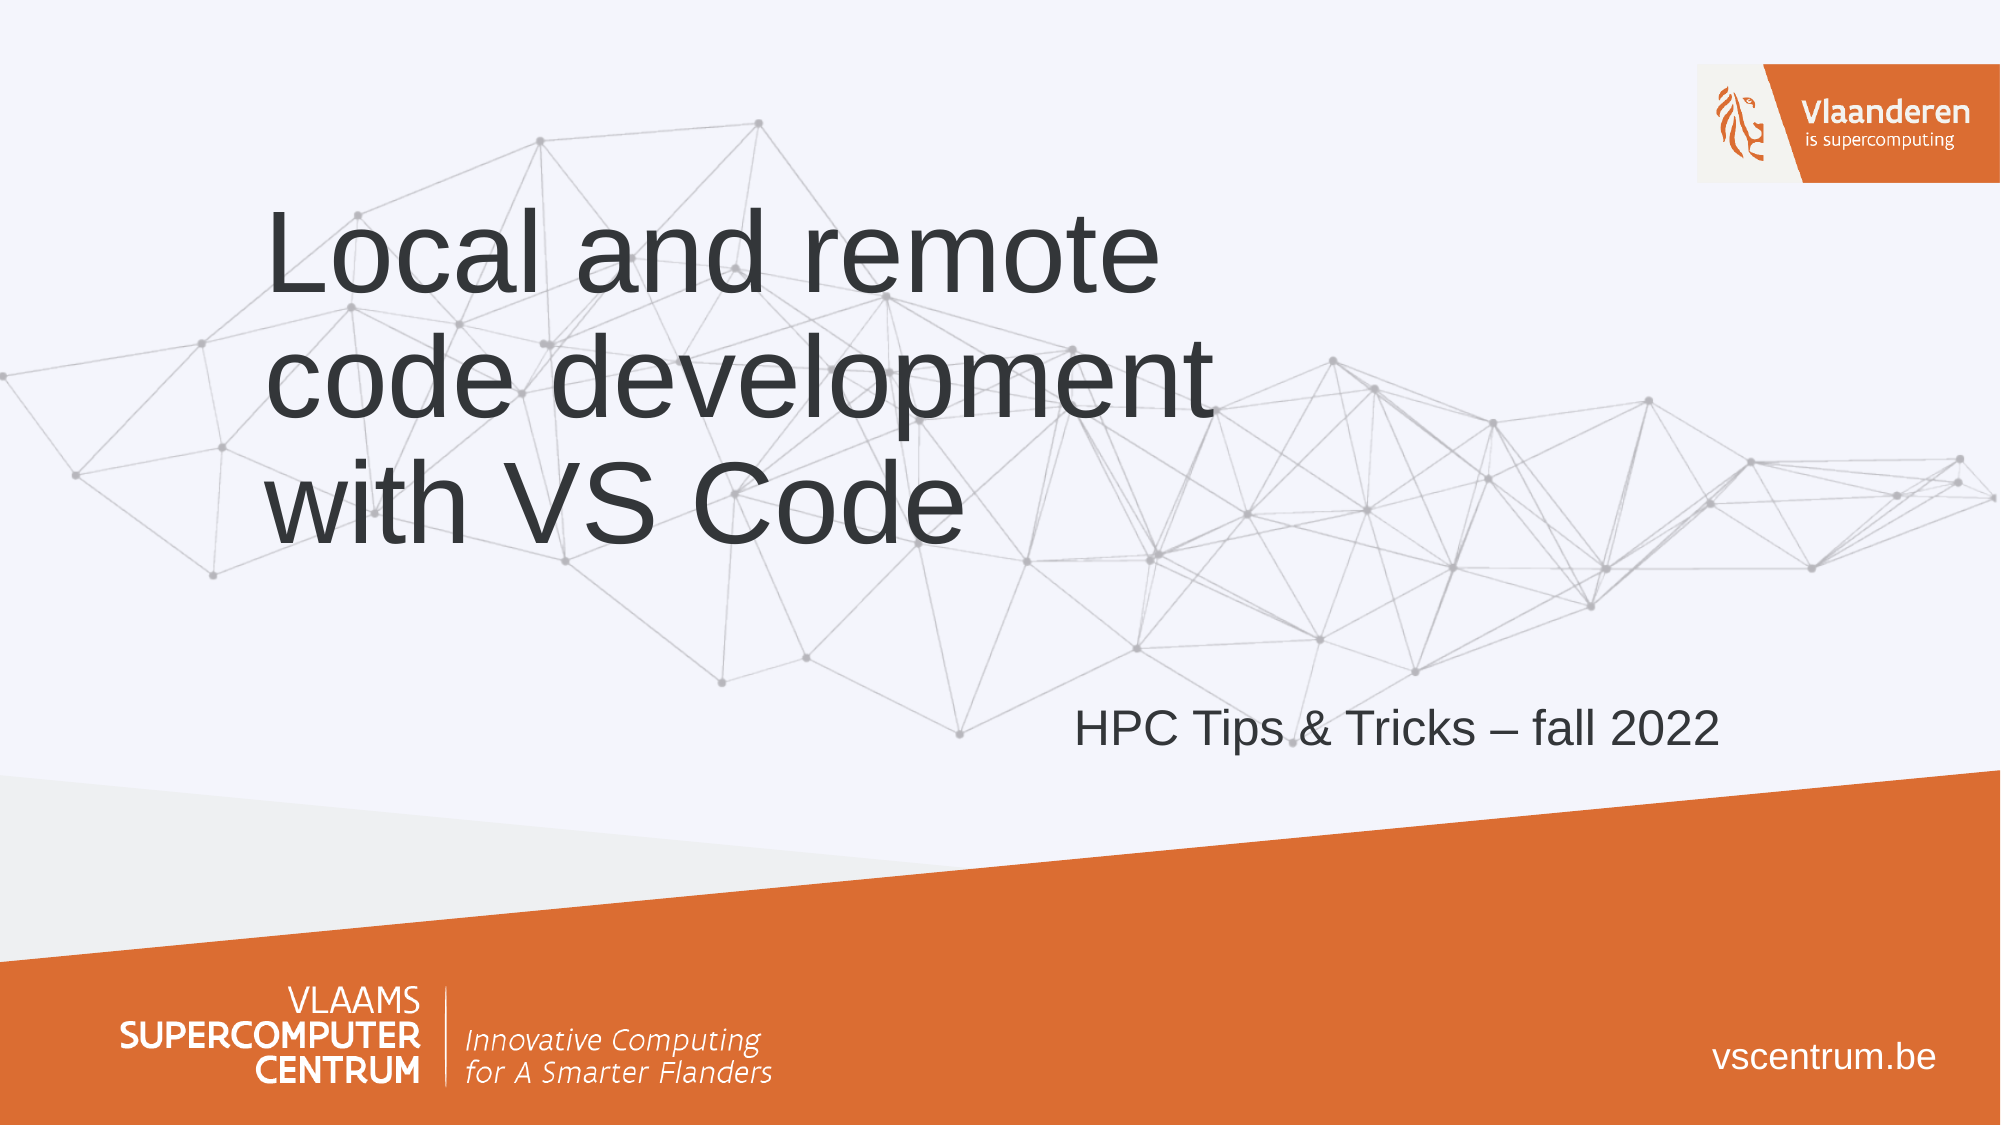

# Local and remote code development with VS Code
HPC Tips & Tricks – fall 2022